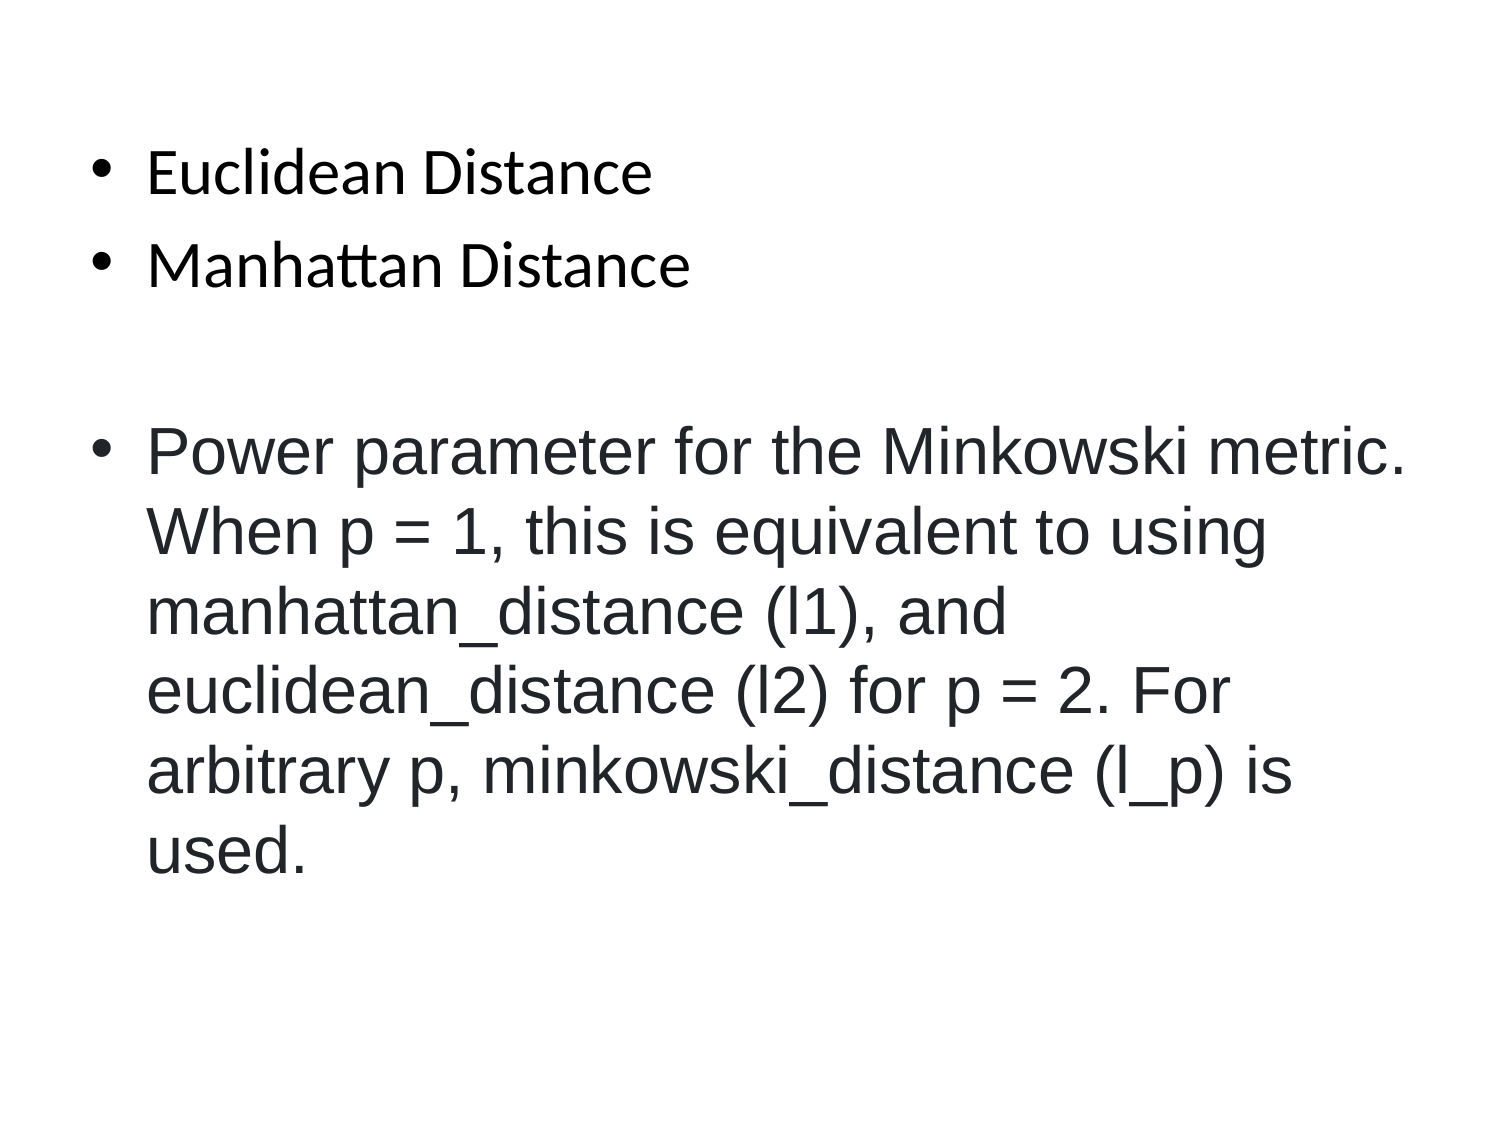

Euclidean Distance
Manhattan Distance

Power parameter for the Minkowski metric. When p = 1, this is equivalent to using manhattan_distance (l1), and euclidean_distance (l2) for p = 2. For arbitrary p, minkowski_distance (l_p) is used.